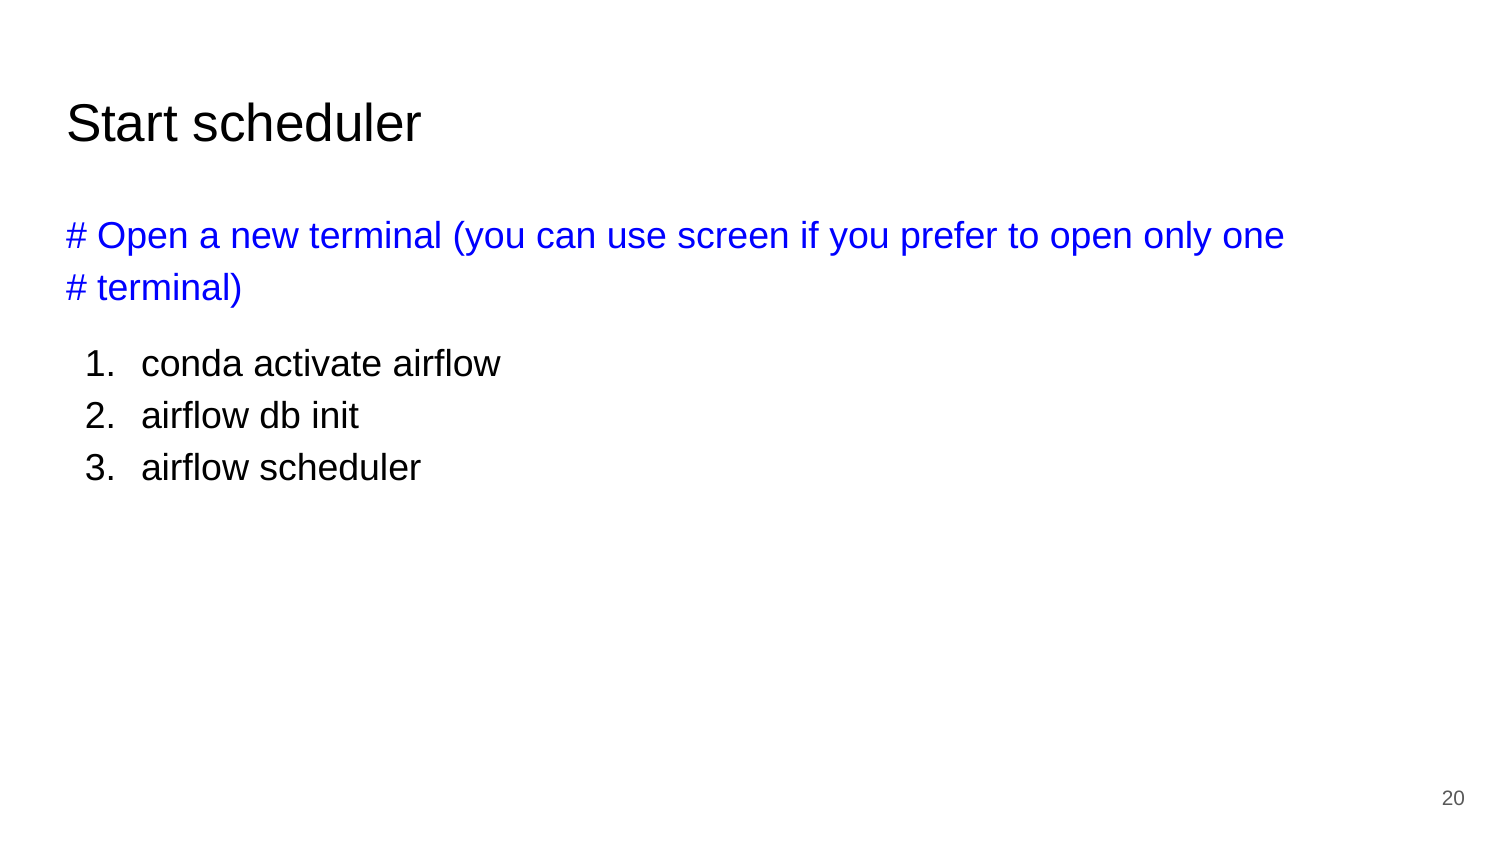

# Start scheduler
# Open a new terminal (you can use screen if you prefer to open only one             # terminal)
conda activate airflow
airflow db init
airflow scheduler
20